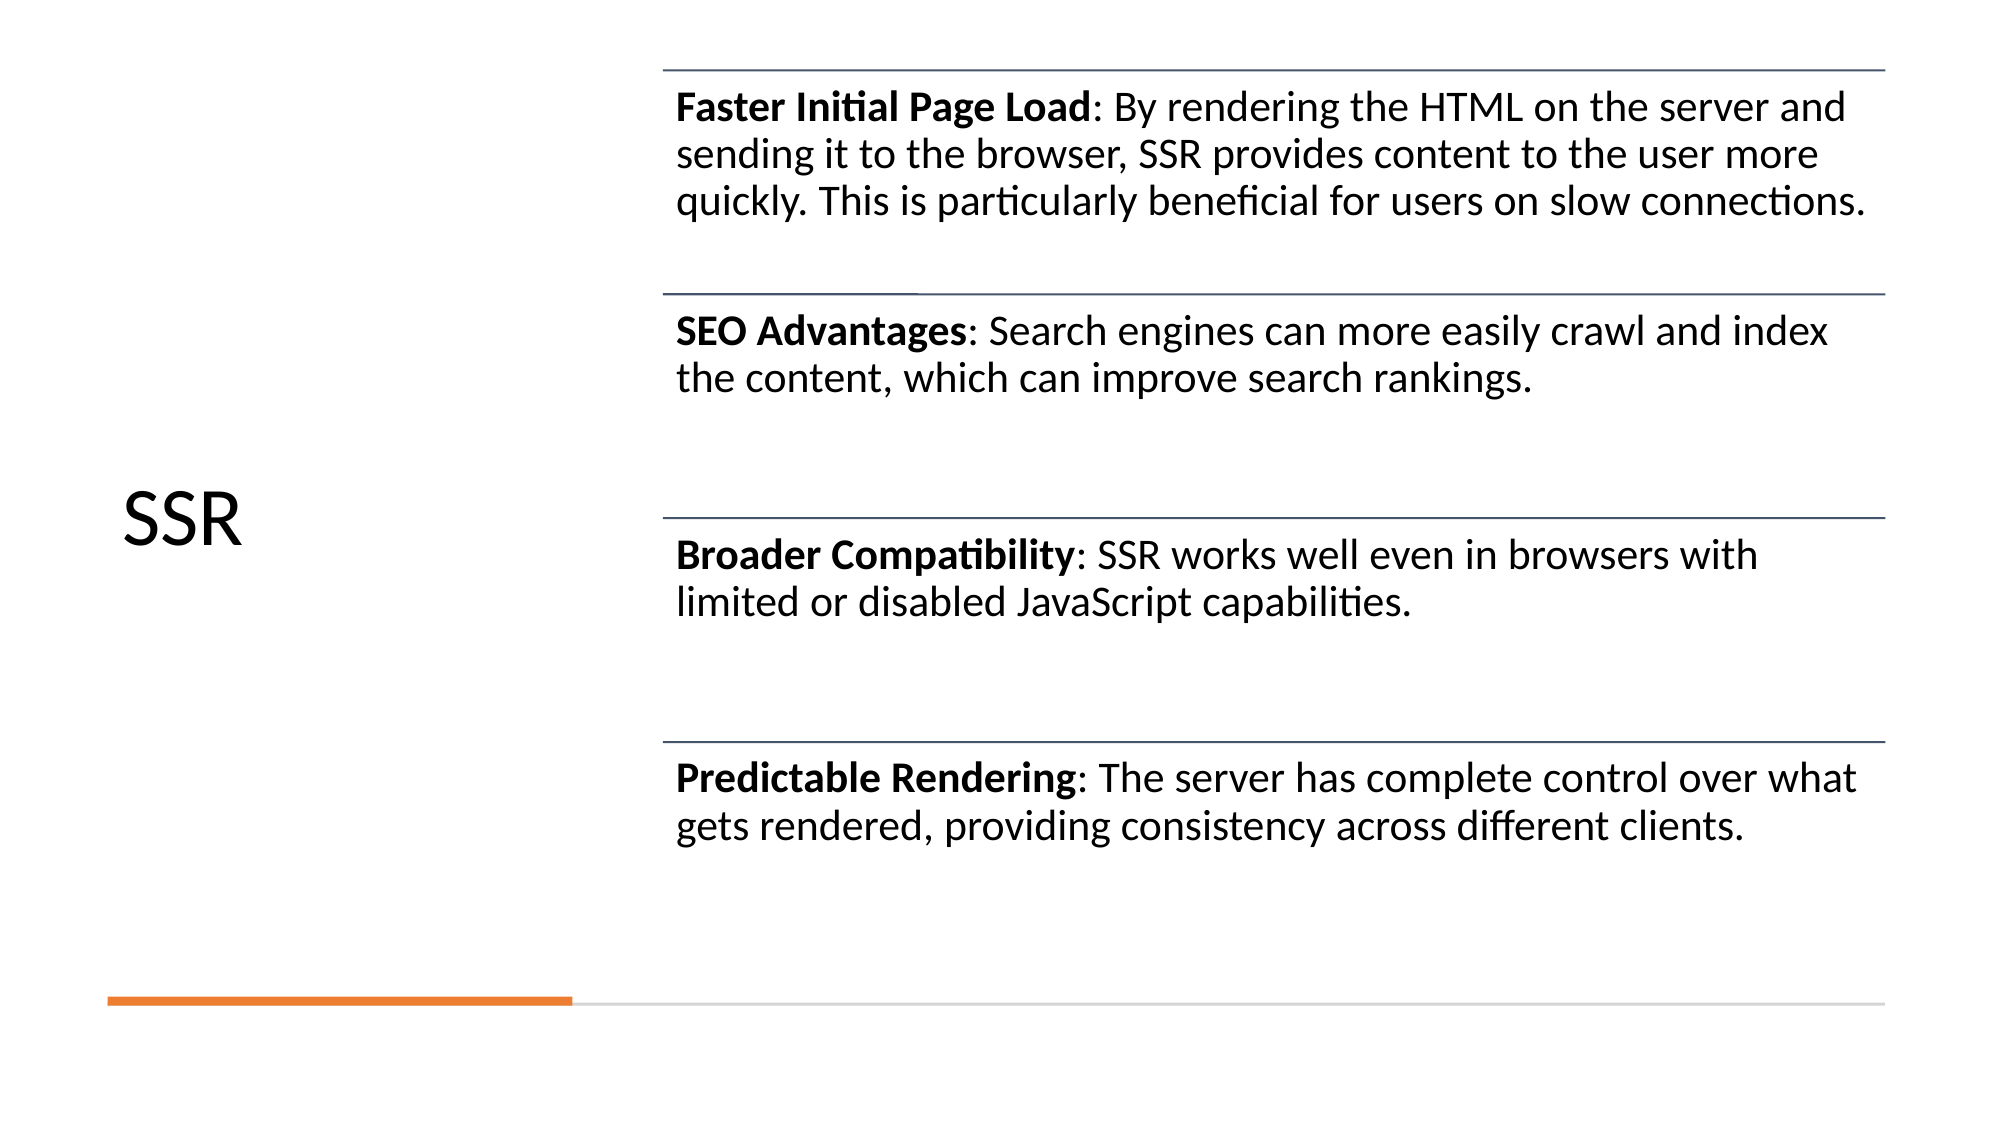

# SSR
Faster Initial Page Load: By rendering the HTML on the server and sending it to the browser, SSR provides content to the user more quickly. This is particularly beneficial for users on slow connections.
SEO Advantages: Search engines can more easily crawl and index the content, which can improve search rankings.
Broader Compatibility: SSR works well even in browsers with limited or disabled JavaScript capabilities.
Predictable Rendering: The server has complete control over what gets rendered, providing consistency across different clients.